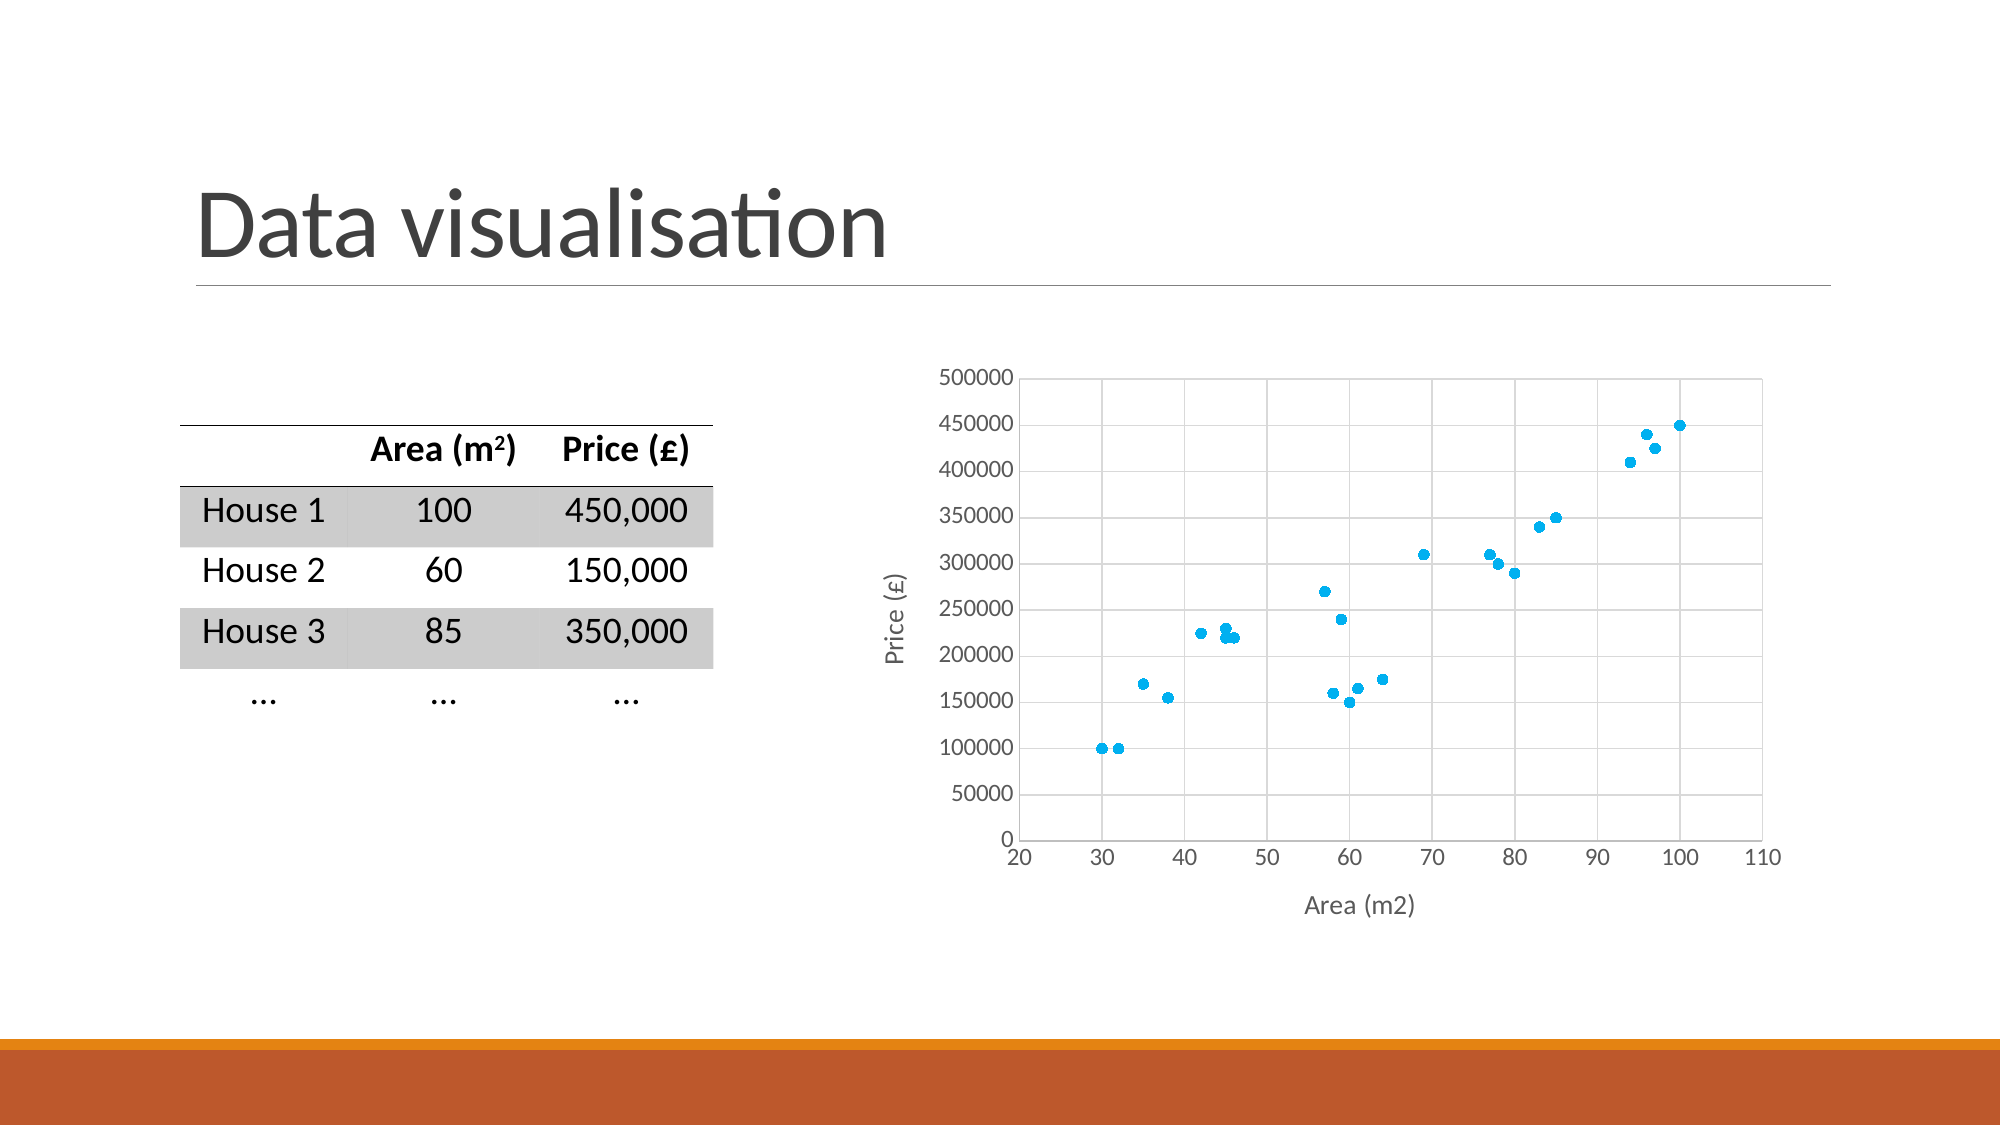

# Data visualisation

### Chart

| Category | Y-Values | Column1 |
|---|---|---|
|  | Area (m2) | Price (£) |
| --- | --- | --- |
| House 1 | 100 | 450,000 |
| House 2 | 60 | 150,000 |
| House 3 | 85 | 350,000 |
| … | … | … |